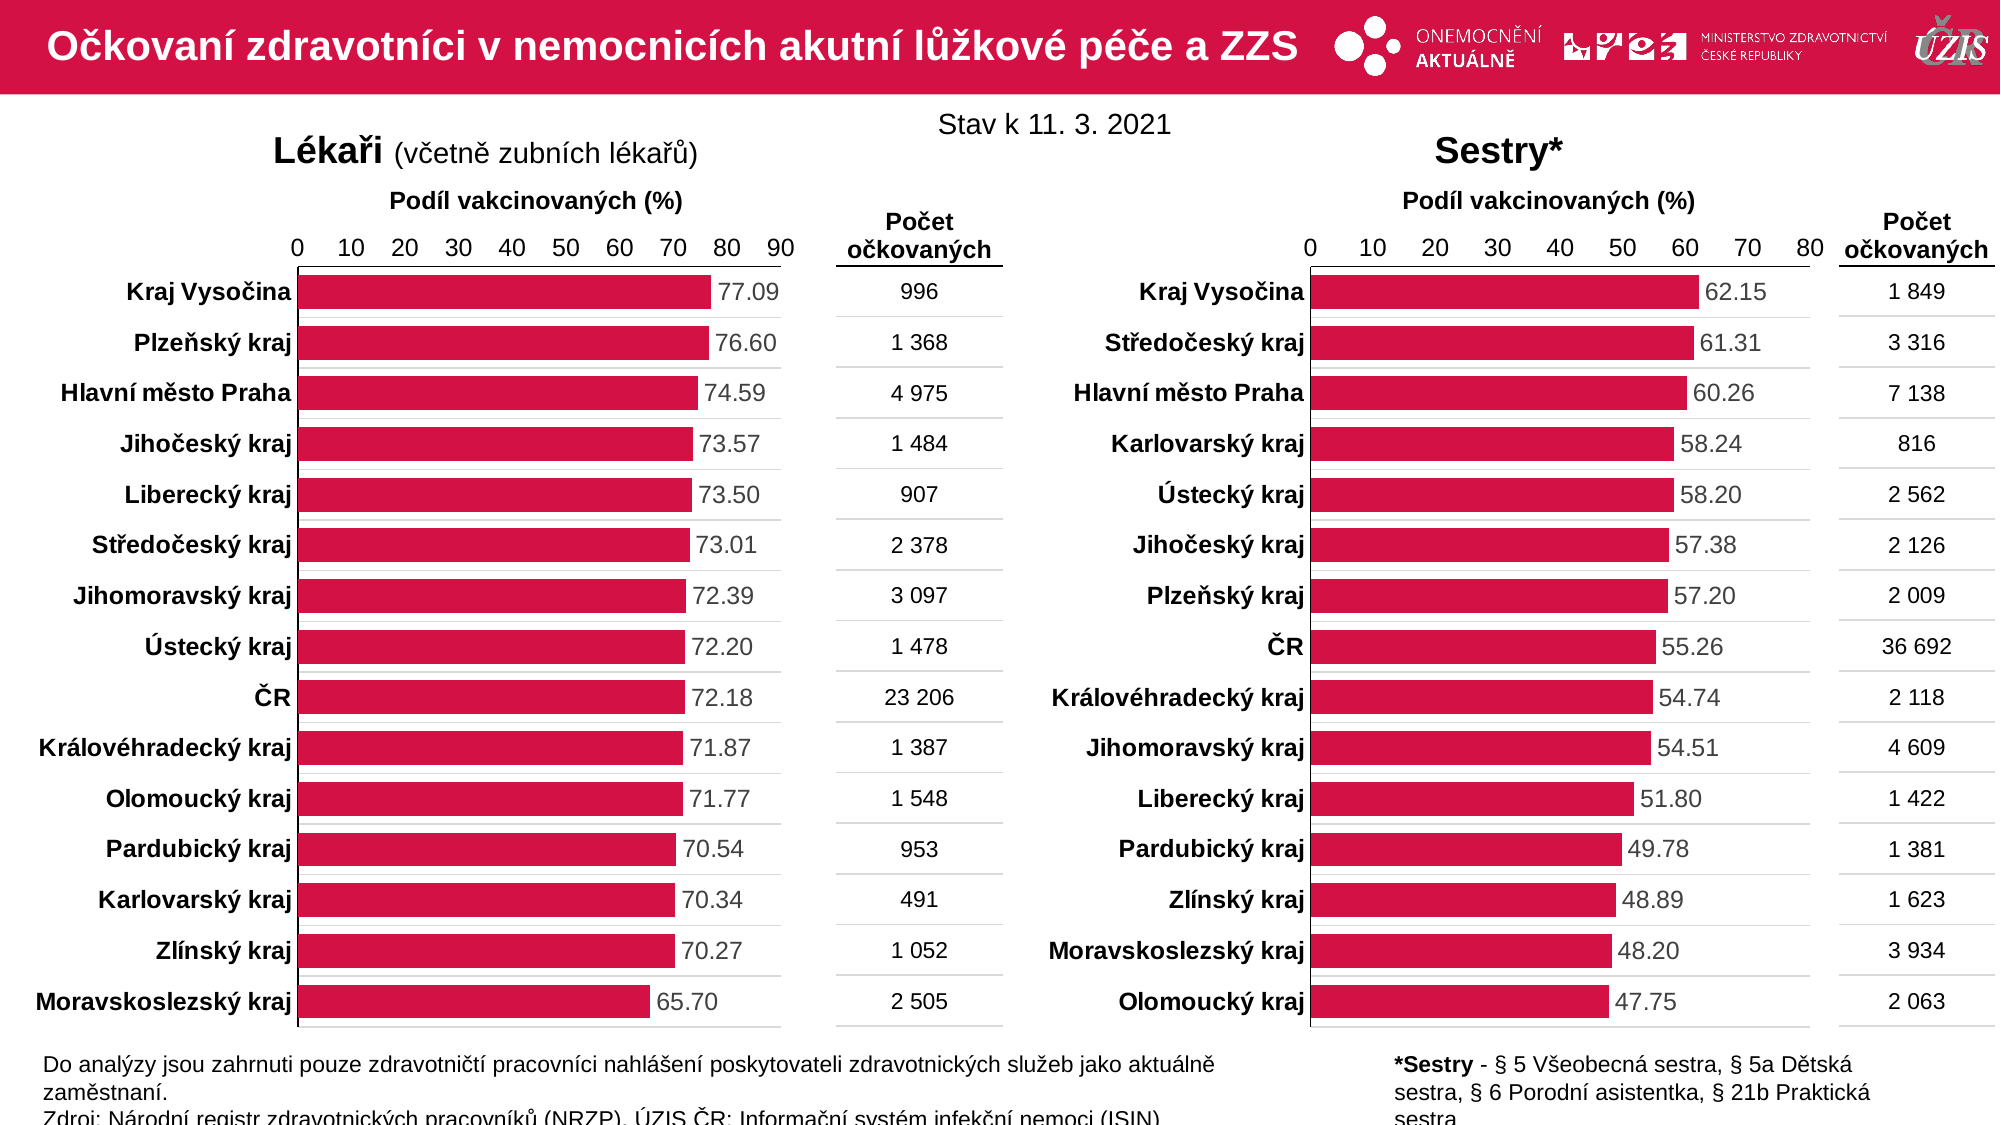

# Očkovaní zdravotníci v nemocnicích akutní lůžkové péče a ZZS
Stav k 11. 3. 2021
Lékaři (včetně zubních lékařů)
Sestry*
Podíl vakcinovaných (%)
Podíl vakcinovaných (%)
| Počet očkovaných |
| --- |
| 1 849 |
| 3 316 |
| 7 138 |
| 816 |
| 2 562 |
| 2 126 |
| 2 009 |
| 36 692 |
| 2 118 |
| 4 609 |
| 1 422 |
| 1 381 |
| 1 623 |
| 3 934 |
| 2 063 |
| Počet očkovaných |
| --- |
| 996 |
| 1 368 |
| 4 975 |
| 1 484 |
| 907 |
| 2 378 |
| 3 097 |
| 1 478 |
| 23 206 |
| 1 387 |
| 1 548 |
| 953 |
| 491 |
| 1 052 |
| 2 505 |

### Chart

| Category | % |
|---|---|
| Kraj Vysočina | 77.08978328173374 |
| Plzeňský kraj | 76.59574468085107 |
| Hlavní město Praha | 74.58770614692654 |
| Jihočeský kraj | 73.5746157659891 |
| Liberecký kraj | 73.50081037277147 |
| Středočeský kraj | 73.01197420939515 |
| Jihomoravský kraj | 72.39364188873306 |
| Ústecký kraj | 72.20322423058134 |
| ČR | 72.17815931075239 |
| Královéhradecký kraj | 71.86528497409327 |
| Olomoucký kraj | 71.7663421418637 |
| Pardubický kraj | 70.54034048852702 |
| Karlovarský kraj | 70.34383954154728 |
| Zlínský kraj | 70.27388109552439 |
| Moravskoslezský kraj | 65.69630212431157 |

### Chart

| Category | % |
|---|---|
| Kraj Vysočina | 62.15126050420168 |
| Středočeský kraj | 61.305232020706235 |
| Hlavní město Praha | 60.25662670943779 |
| Karlovarský kraj | 58.2441113490364 |
| Ústecký kraj | 58.20081781008633 |
| Jihočeský kraj | 57.381916329284756 |
| Plzeňský kraj | 57.20387243735763 |
| ČR | 55.2582039427117 |
| Královéhradecký kraj | 54.74282760403205 |
| Jihomoravský kraj | 54.50567644276254 |
| Liberecký kraj | 51.80327868852459 |
| Pardubický kraj | 49.78370583994232 |
| Zlínský kraj | 48.885542168674704 |
| Moravskoslezský kraj | 48.2048768533268 |
| Olomoucký kraj | 47.75462962962963 |
Do analýzy jsou zahrnuti pouze zdravotničtí pracovníci nahlášení poskytovateli zdravotnických služeb jako aktuálně zaměstnaní.
Zdroj: Národní registr zdravotnických pracovníků (NRZP), ÚZIS ČR; Informační systém infekční nemoci (ISIN)
*Sestry - § 5 Všeobecná sestra, § 5a Dětská sestra, § 6 Porodní asistentka, § 21b Praktická sestra